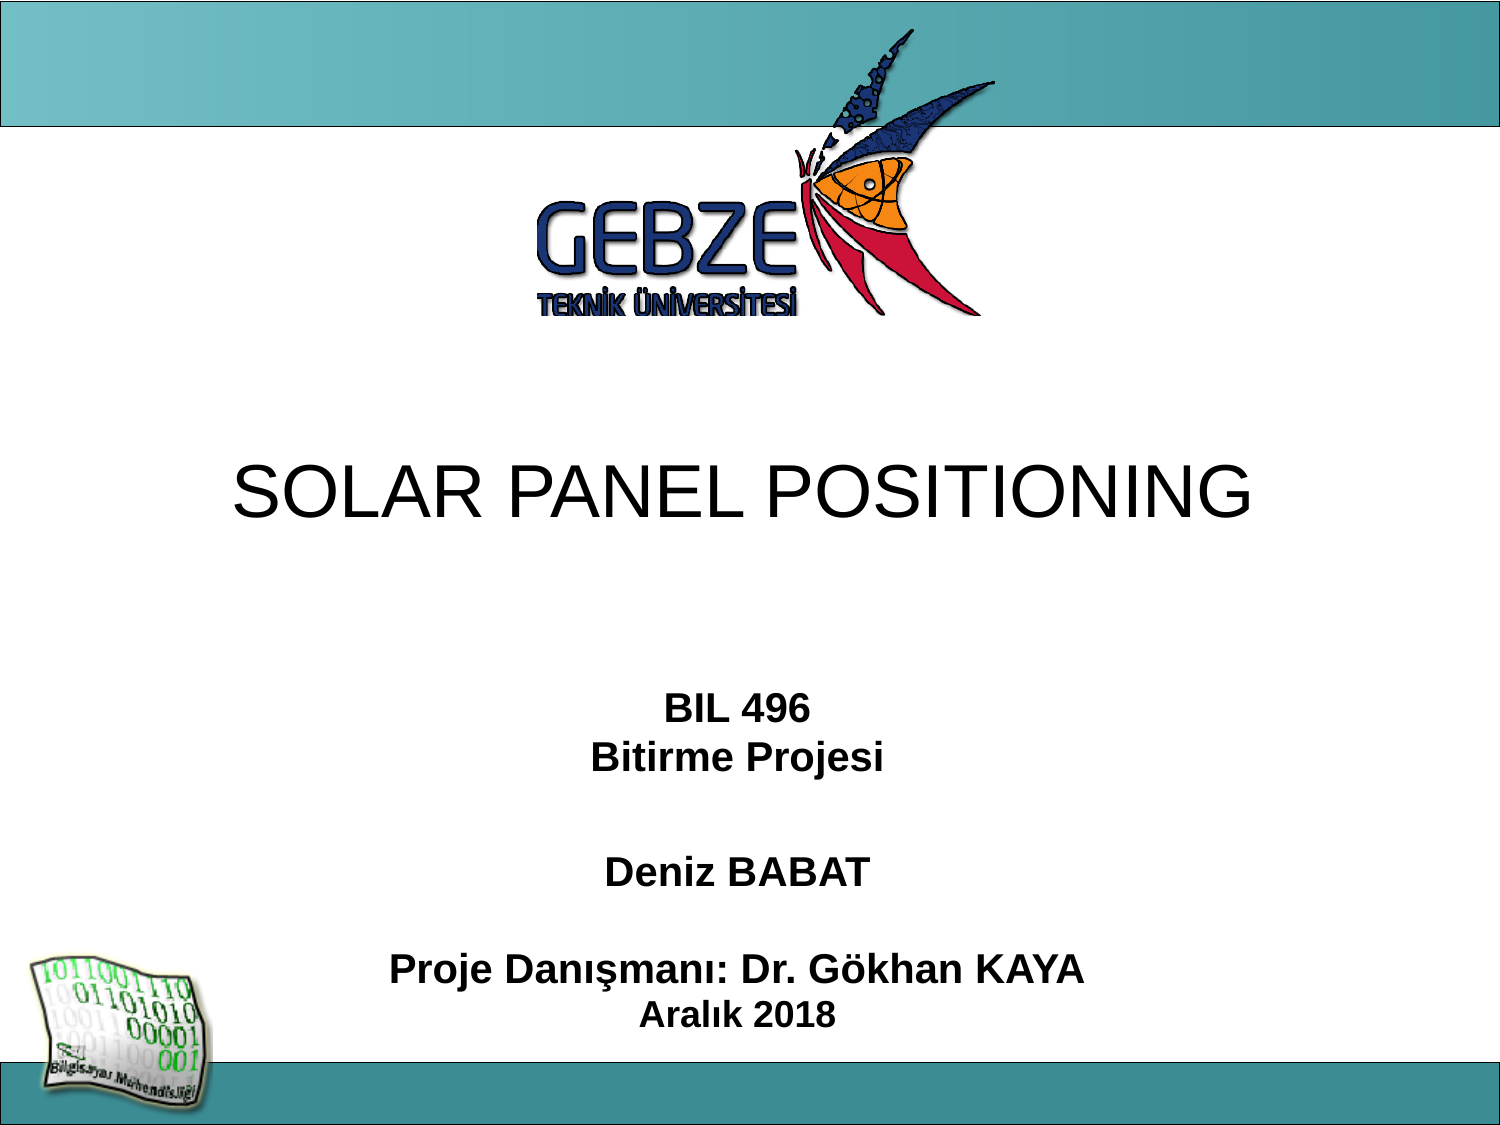

# SOLAR PANEL POSITIONING

BIL 496
Bitirme Projesi

Deniz BABAT

Proje Danışmanı: Dr. Gökhan KAYA
Aralık 2018